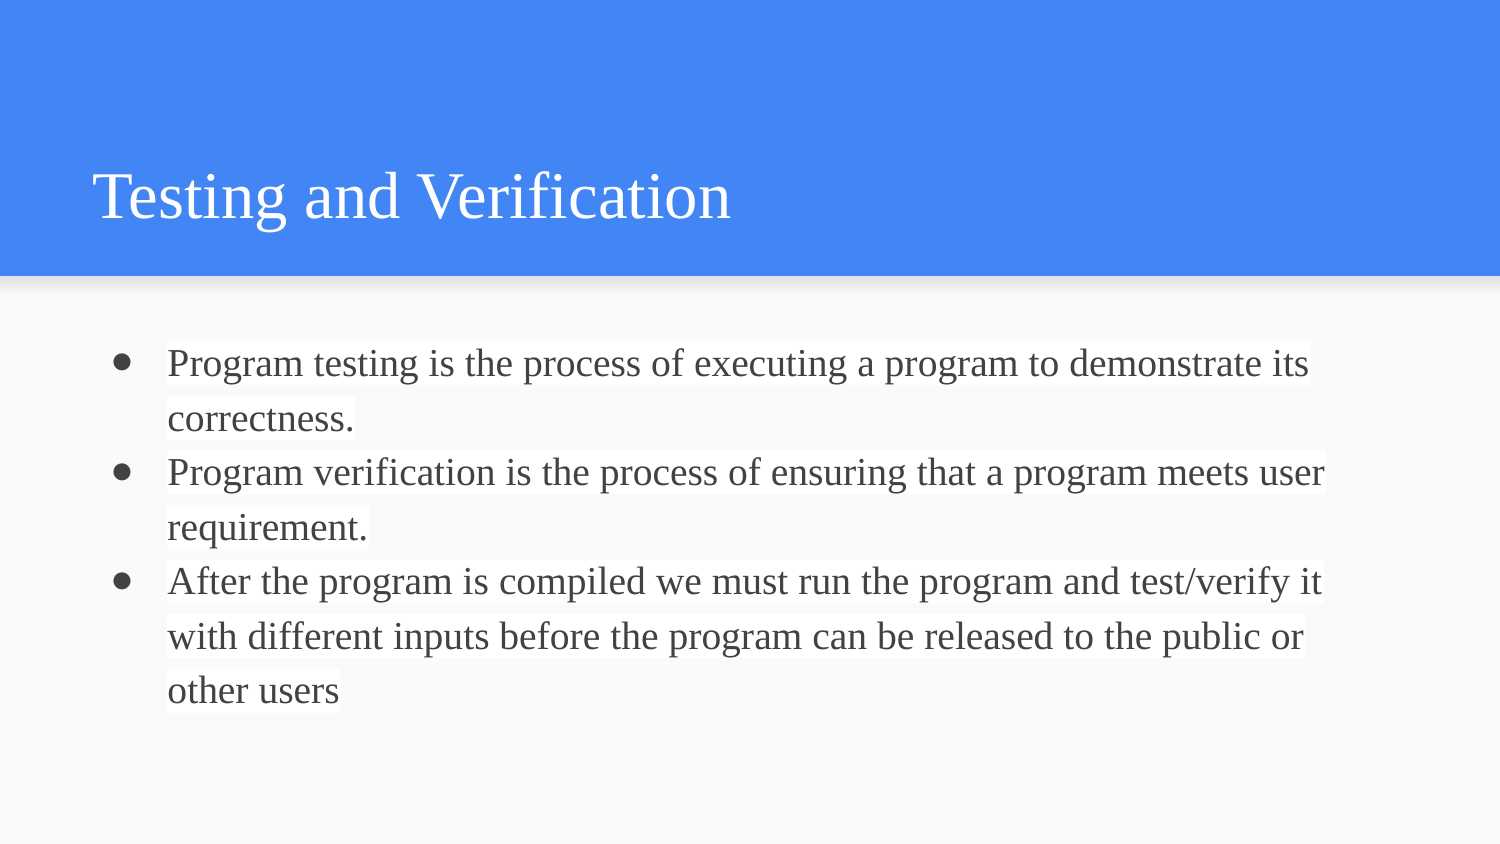

# Testing and Verification
Program testing is the process of executing a program to demonstrate its correctness.
Program verification is the process of ensuring that a program meets user requirement.
After the program is compiled we must run the program and test/verify it with different inputs before the program can be released to the public or other users